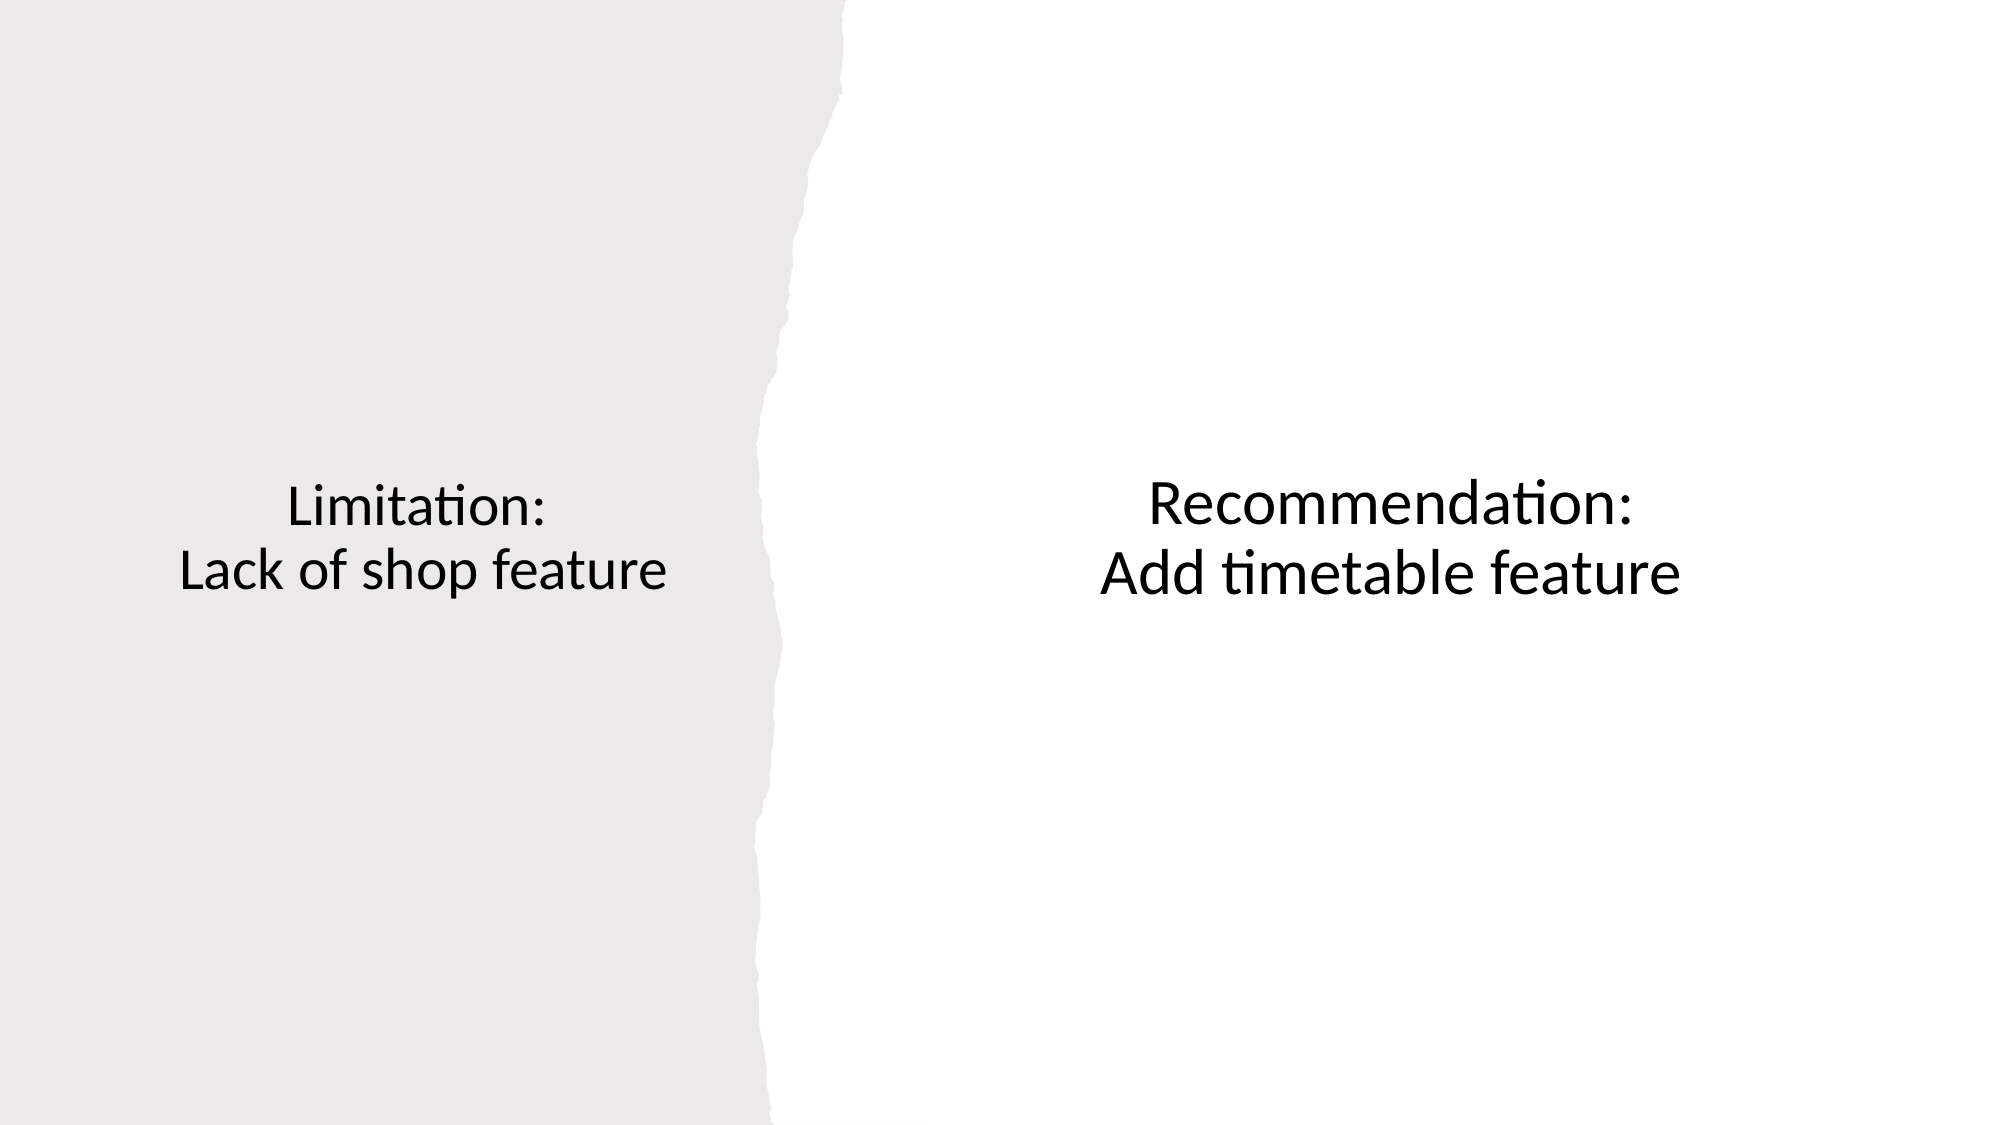

Recommendation: Add timetable feature
# Limitation: Lack of shop feature